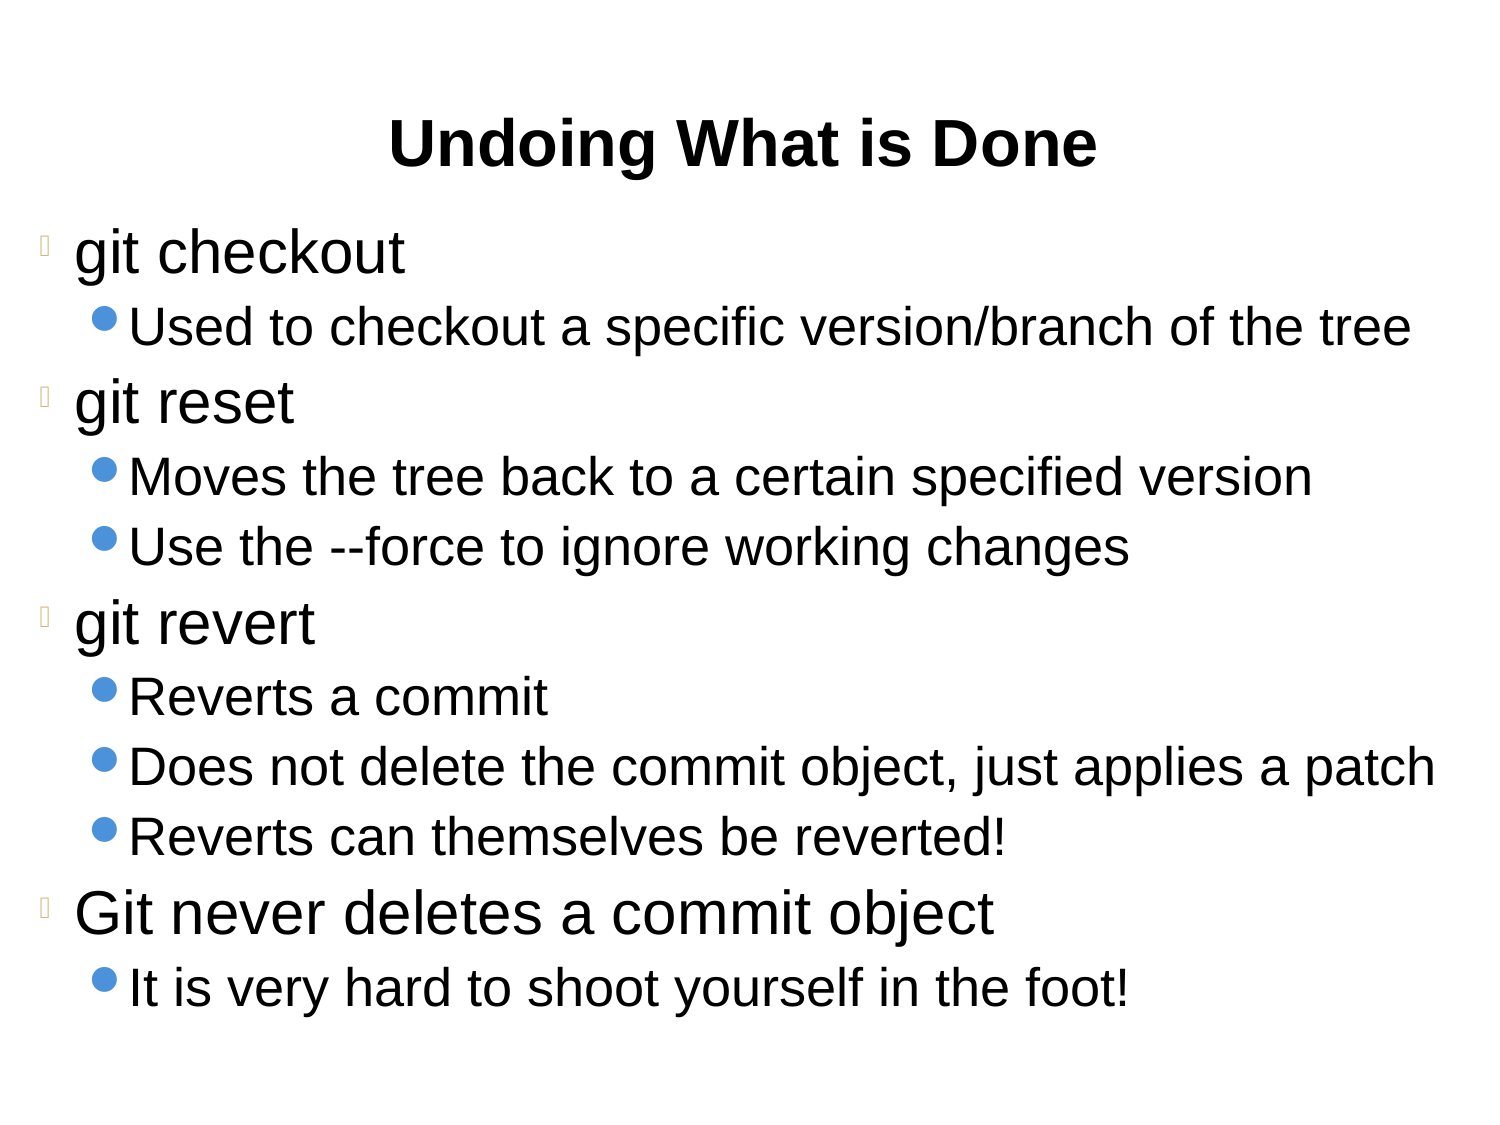

Undoing What is Done
git checkout
Used to checkout a specific version/branch of the tree
git reset
Moves the tree back to a certain specified version
Use the --force to ignore working changes
git revert
Reverts a commit
Does not delete the commit object, just applies a patch
Reverts can themselves be reverted!
Git never deletes a commit object
It is very hard to shoot yourself in the foot!